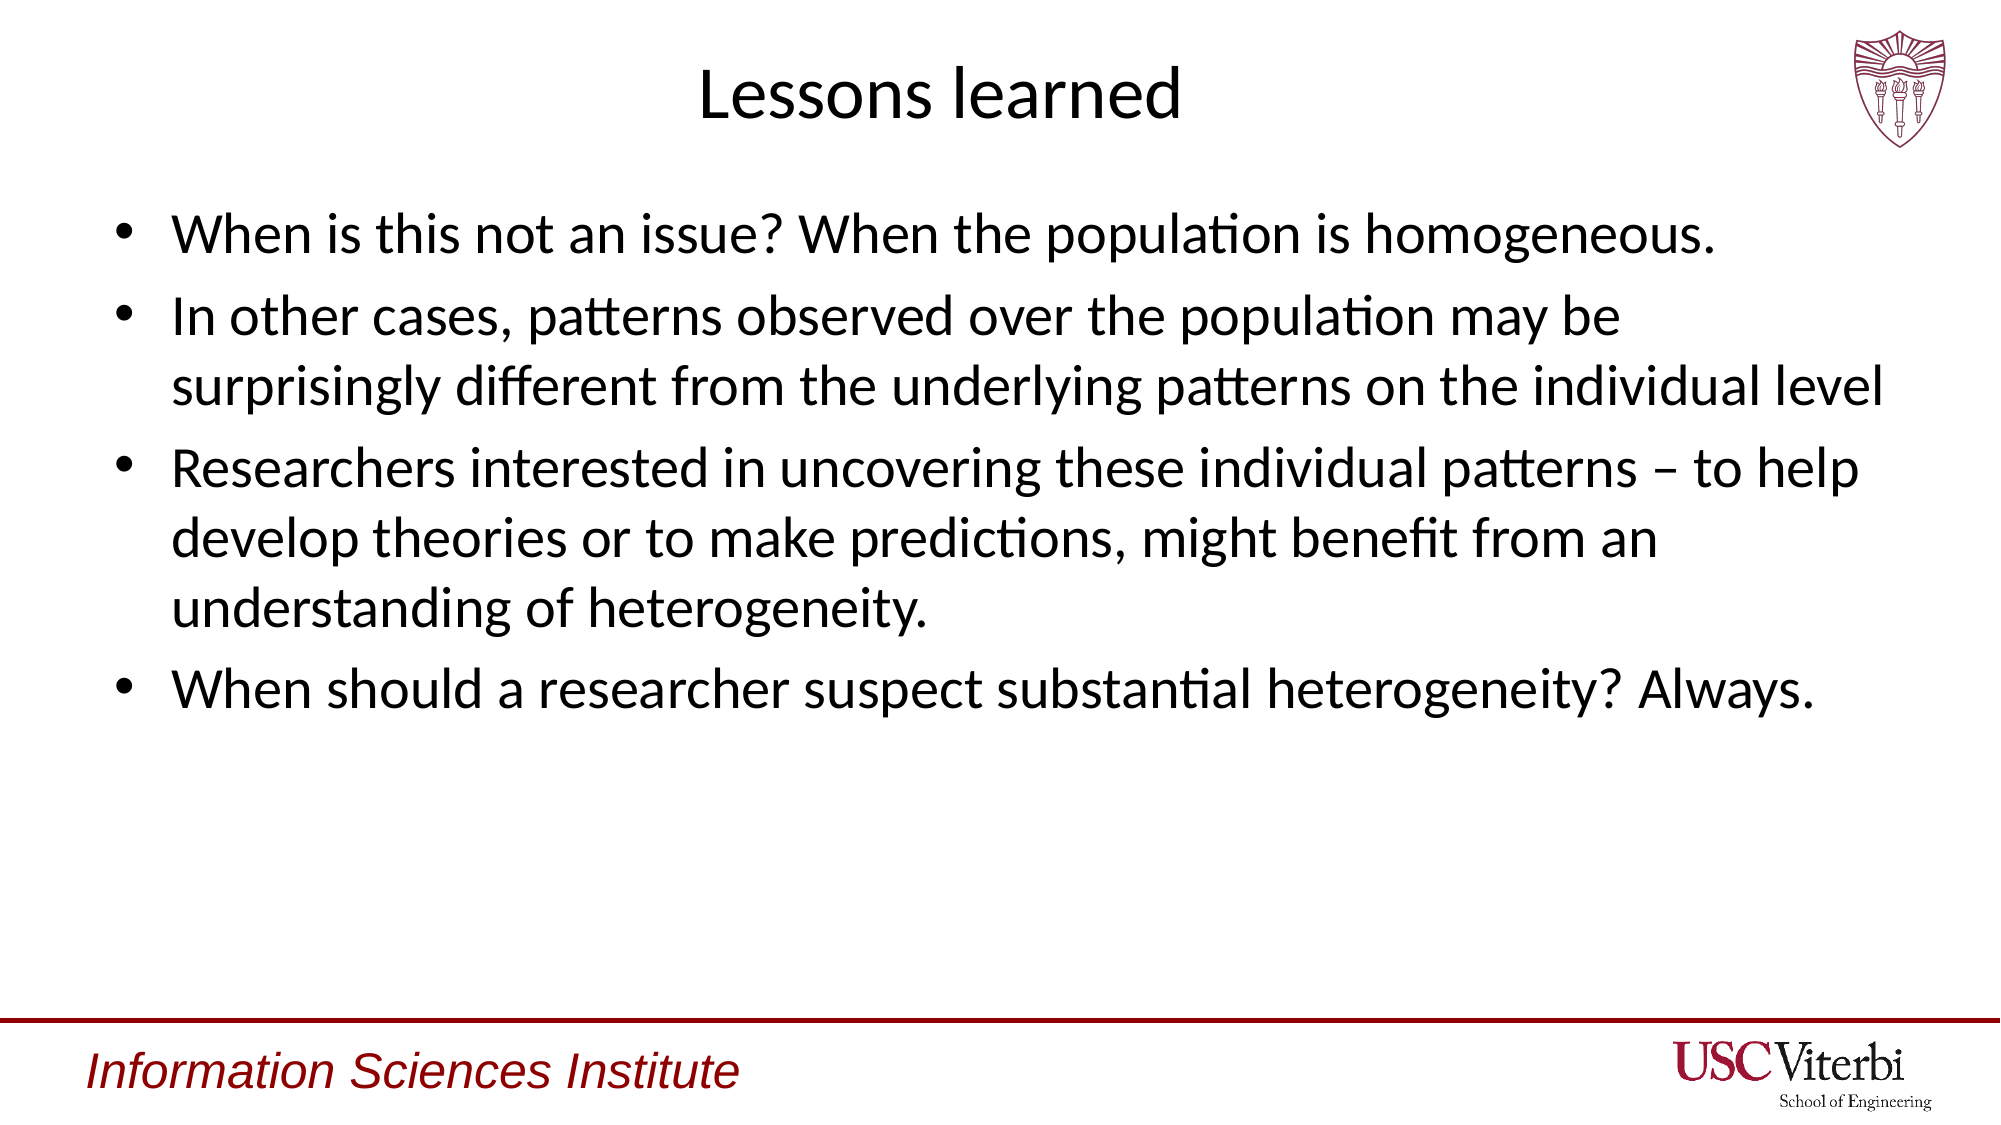

# Lessons learned
When is this not an issue? When the population is homogeneous.
In other cases, patterns observed over the population may be surprisingly different from the underlying patterns on the individual level
Researchers interested in uncovering these individual patterns – to help develop theories or to make predictions, might benefit from an understanding of heterogeneity.
When should a researcher suspect substantial heterogeneity? Always.